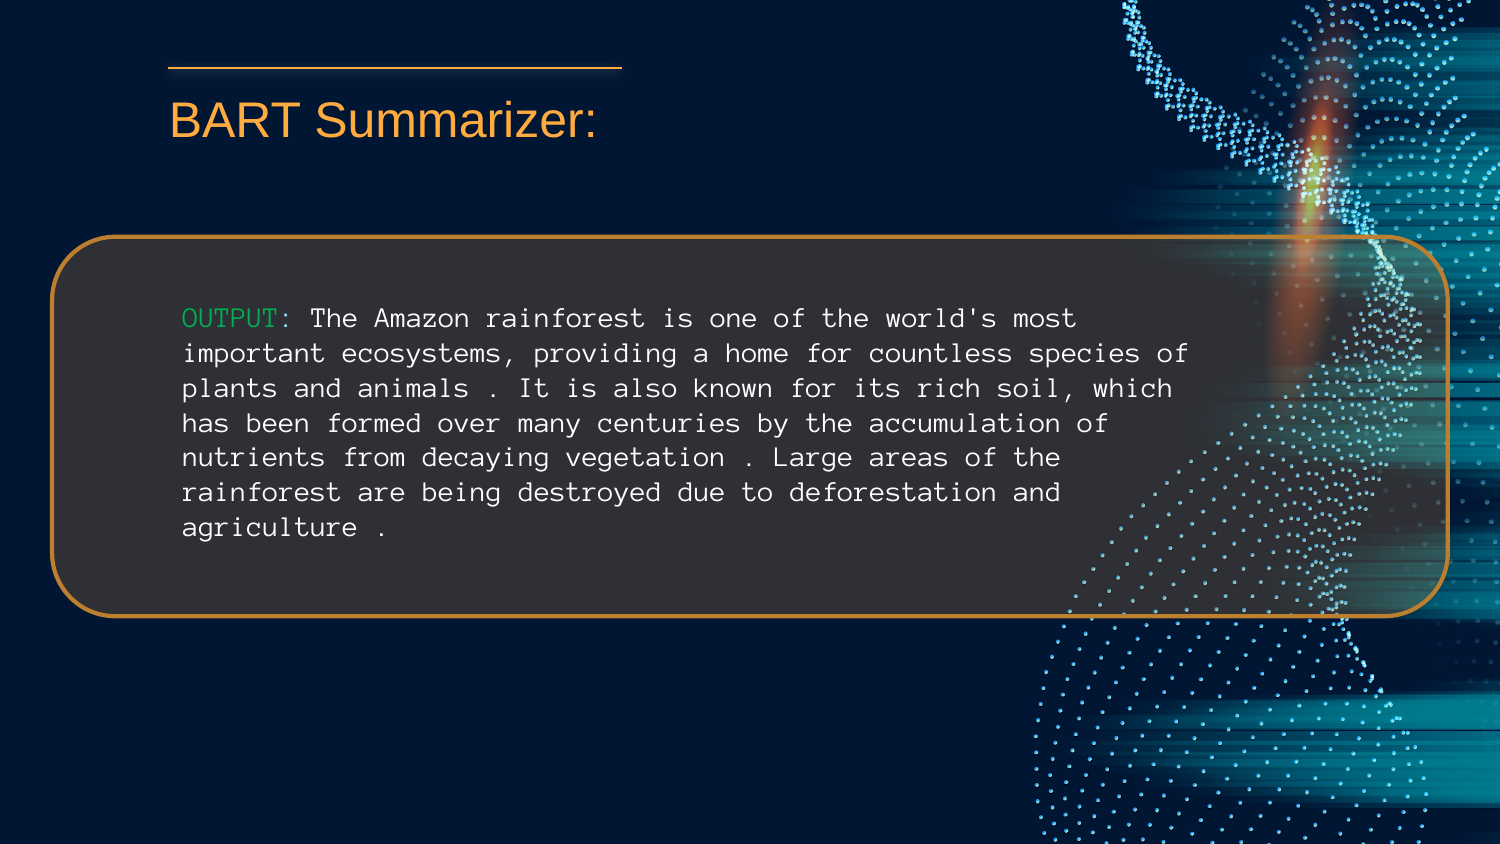

# BART Summarizer:

OUTPUT: The Amazon rainforest is one of the world's most important ecosystems, providing a home for countless species of plants and animals . It is also known for its rich soil, which has been formed over many centuries by the accumulation of nutrients from decaying vegetation . Large areas of the rainforest are being destroyed due to deforestation and agriculture .